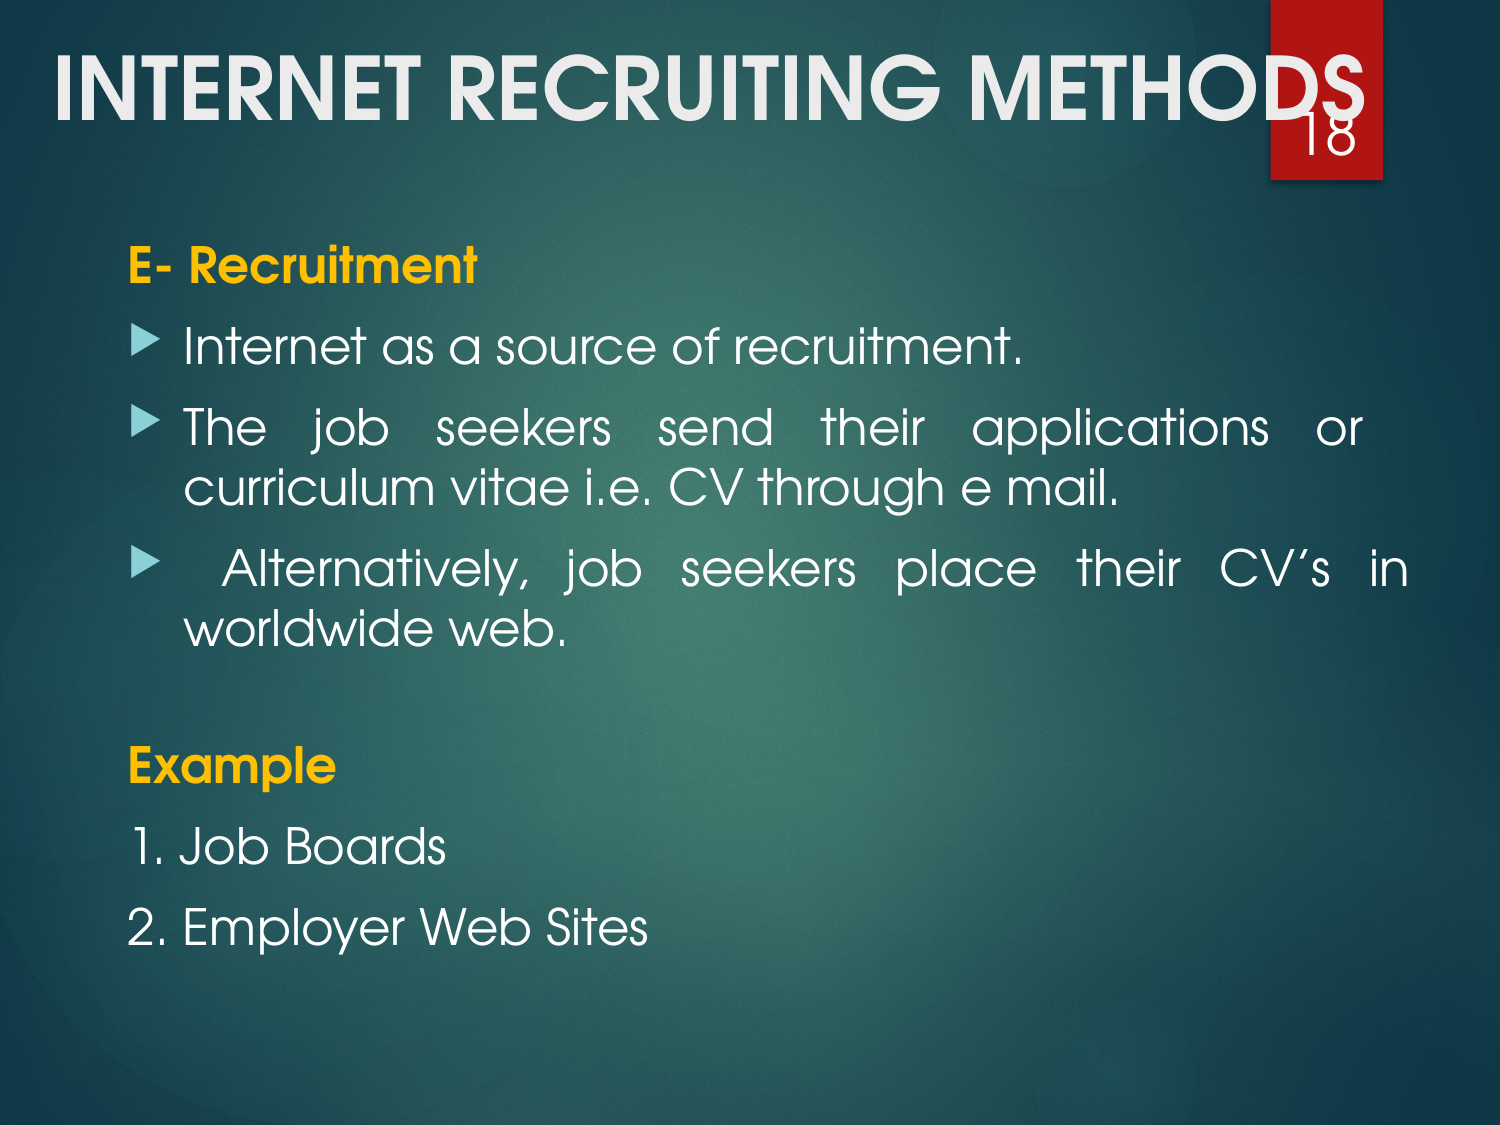

# INTERNET RECRUITING METHODS
18
E- Recruitment
Internet as a source of recruitment.
The job seekers send their applications or  curriculum vitae i.e. CV through e mail.
 Alternatively, job seekers place their CV’s in worldwide web.

Example
1. Job Boards
2. Employer Web Sites